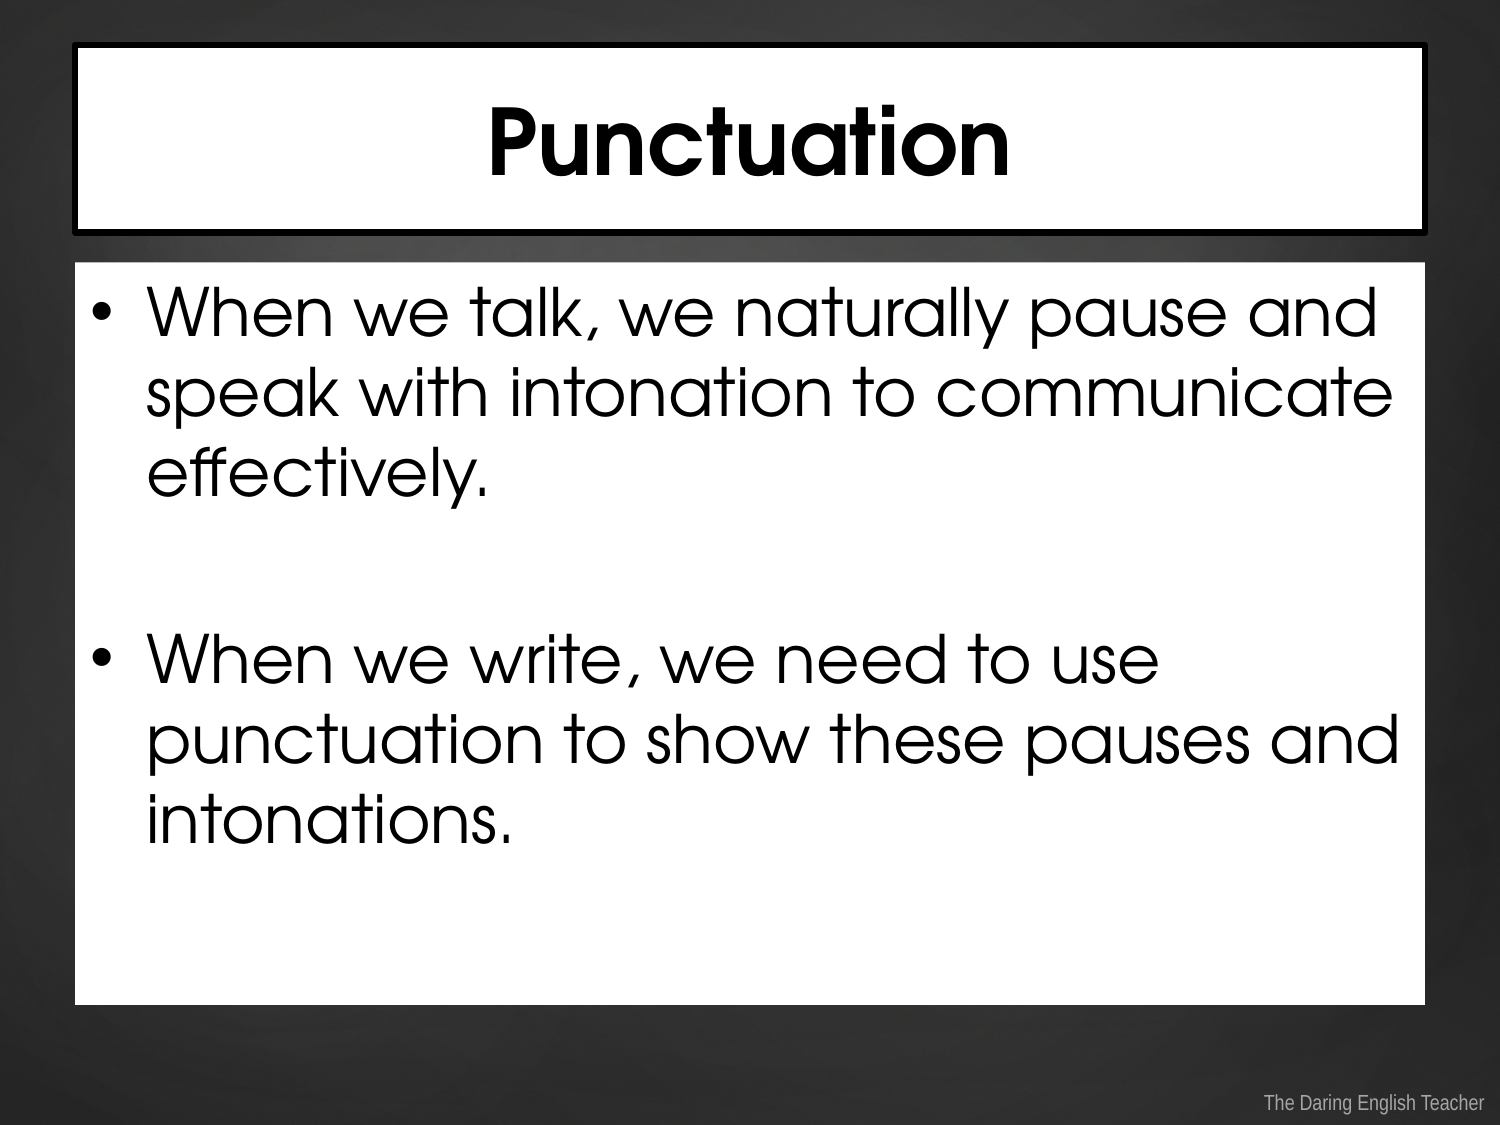

# Punctuation
When we talk, we naturally pause and speak with intonation to communicate effectively.

When we write, we need to use punctuation to show these pauses and intonations.